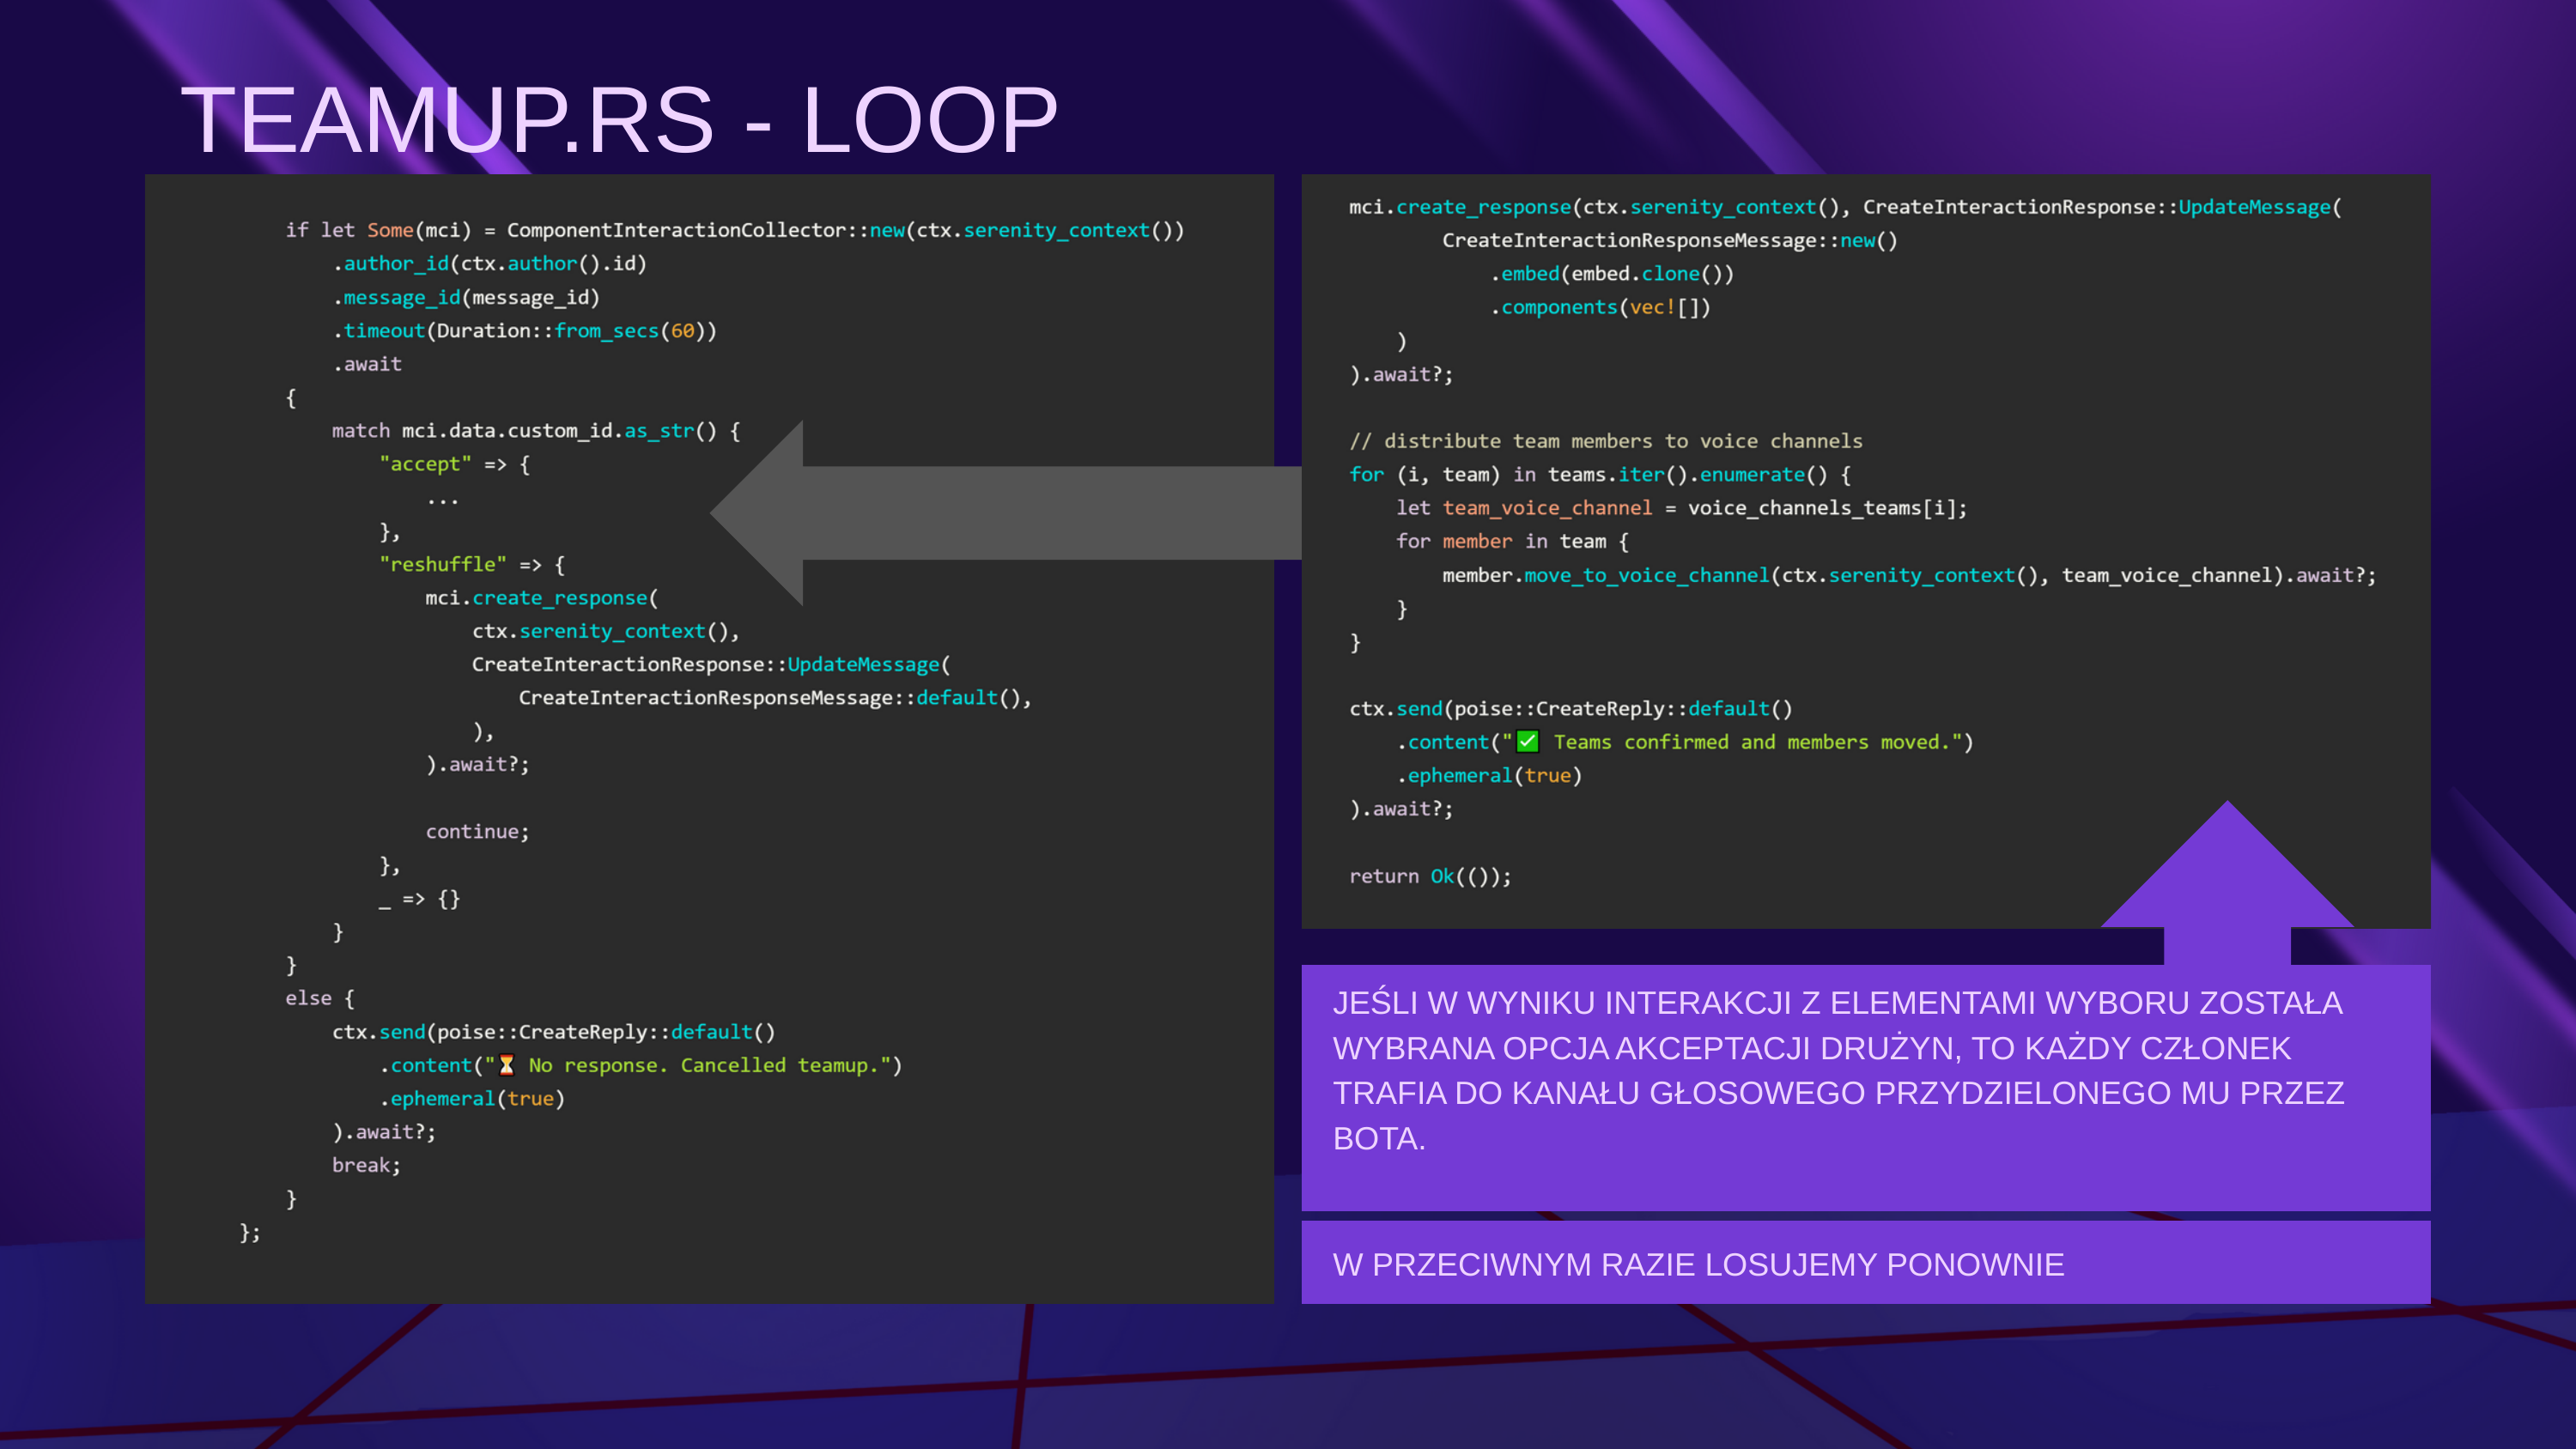

TEAMUP.RS - LOOP

JEŚLI W WYNIKU INTERAKCJI Z ELEMENTAMI WYBORU ZOSTAŁA WYBRANA OPCJA AKCEPTACJI DRUŻYN, TO KAŻDY CZŁONEK TRAFIA DO KANAŁU GŁOSOWEGO PRZYDZIELONEGO MU PRZEZ BOTA.

W PRZECIWNYM RAZIE LOSUJEMY PONOWNIE